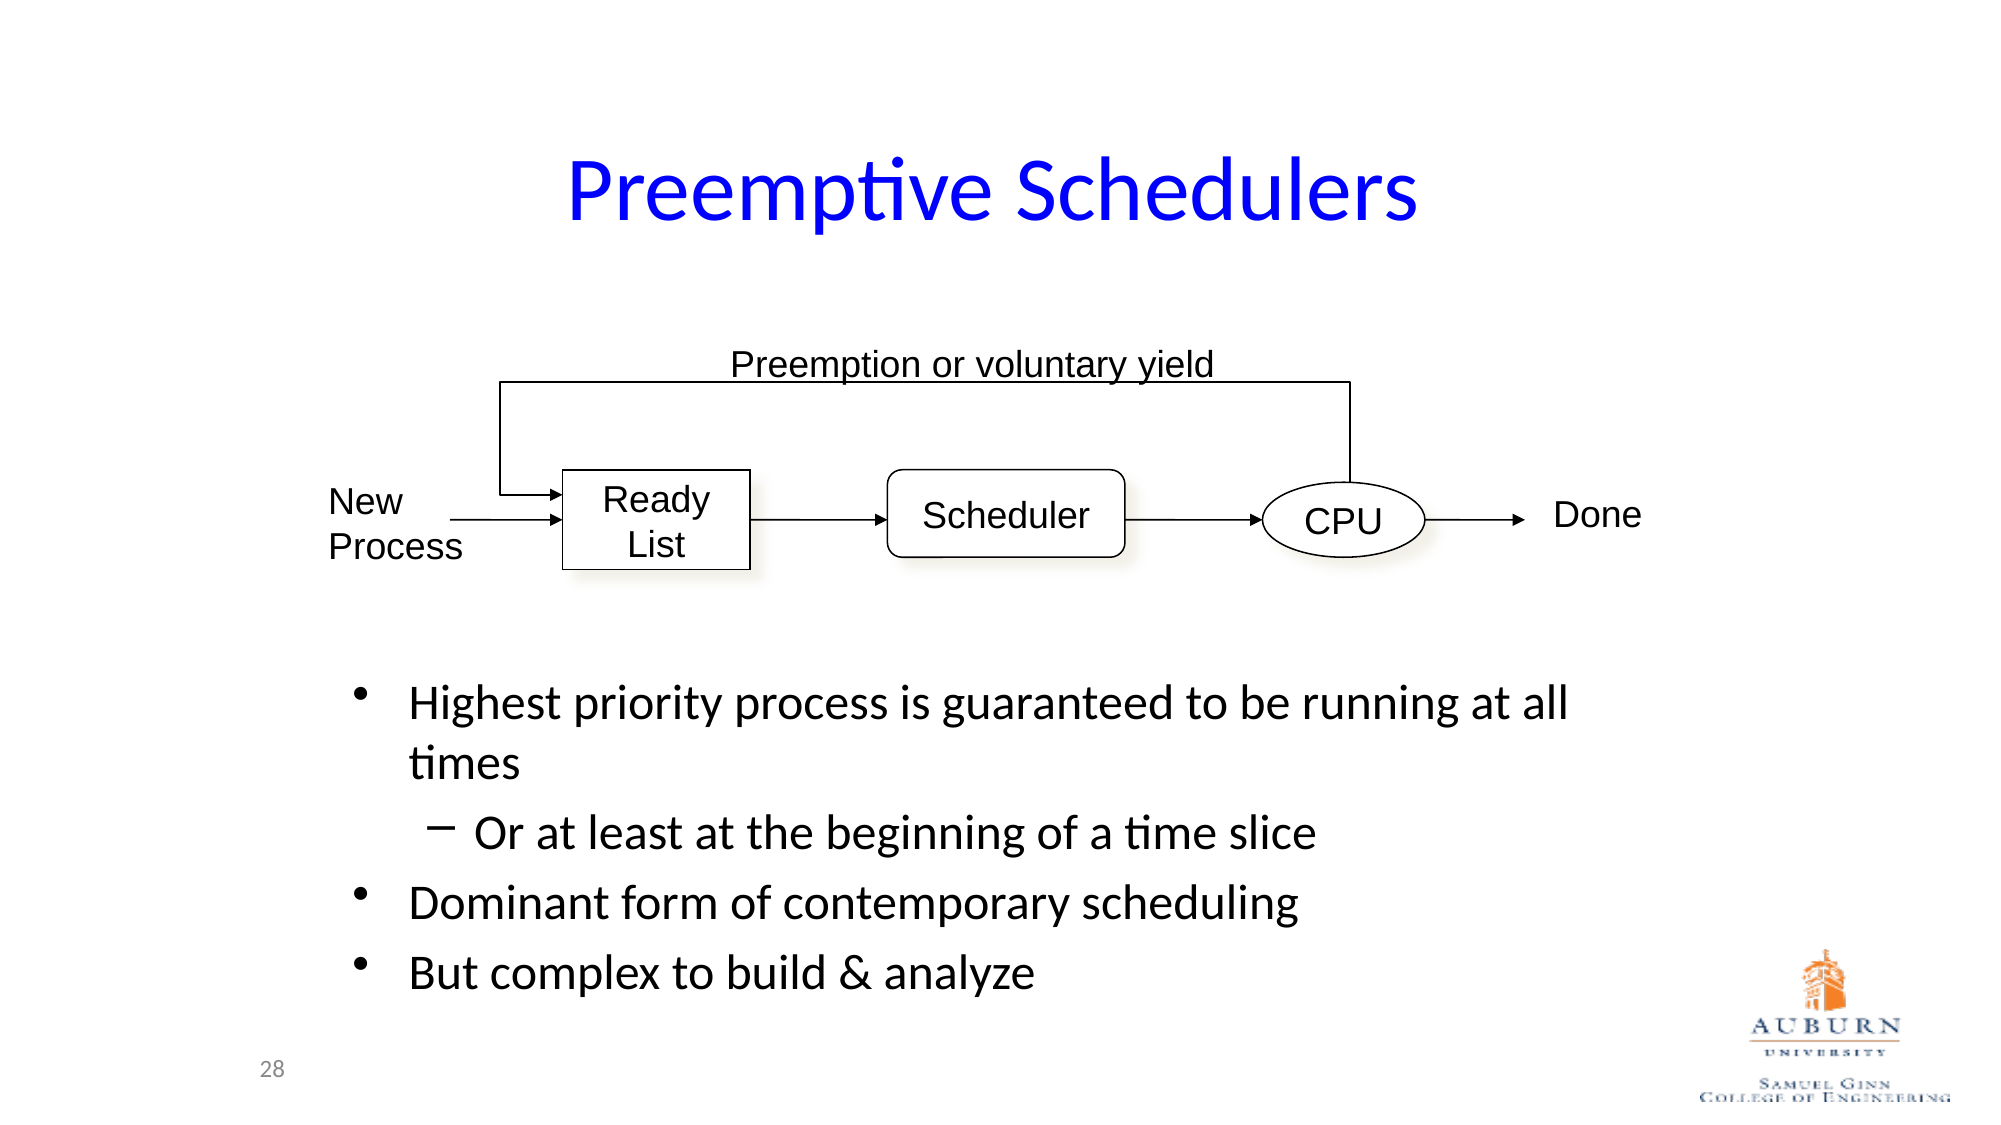

# Preemptive Schedulers
Preemption or voluntary yield

Ready
List
Scheduler
New
Process
CPU
Done

Highest priority process is guaranteed to be running at all times
Or at least at the beginning of a time slice
Dominant form of contemporary scheduling
But complex to build & analyze
28